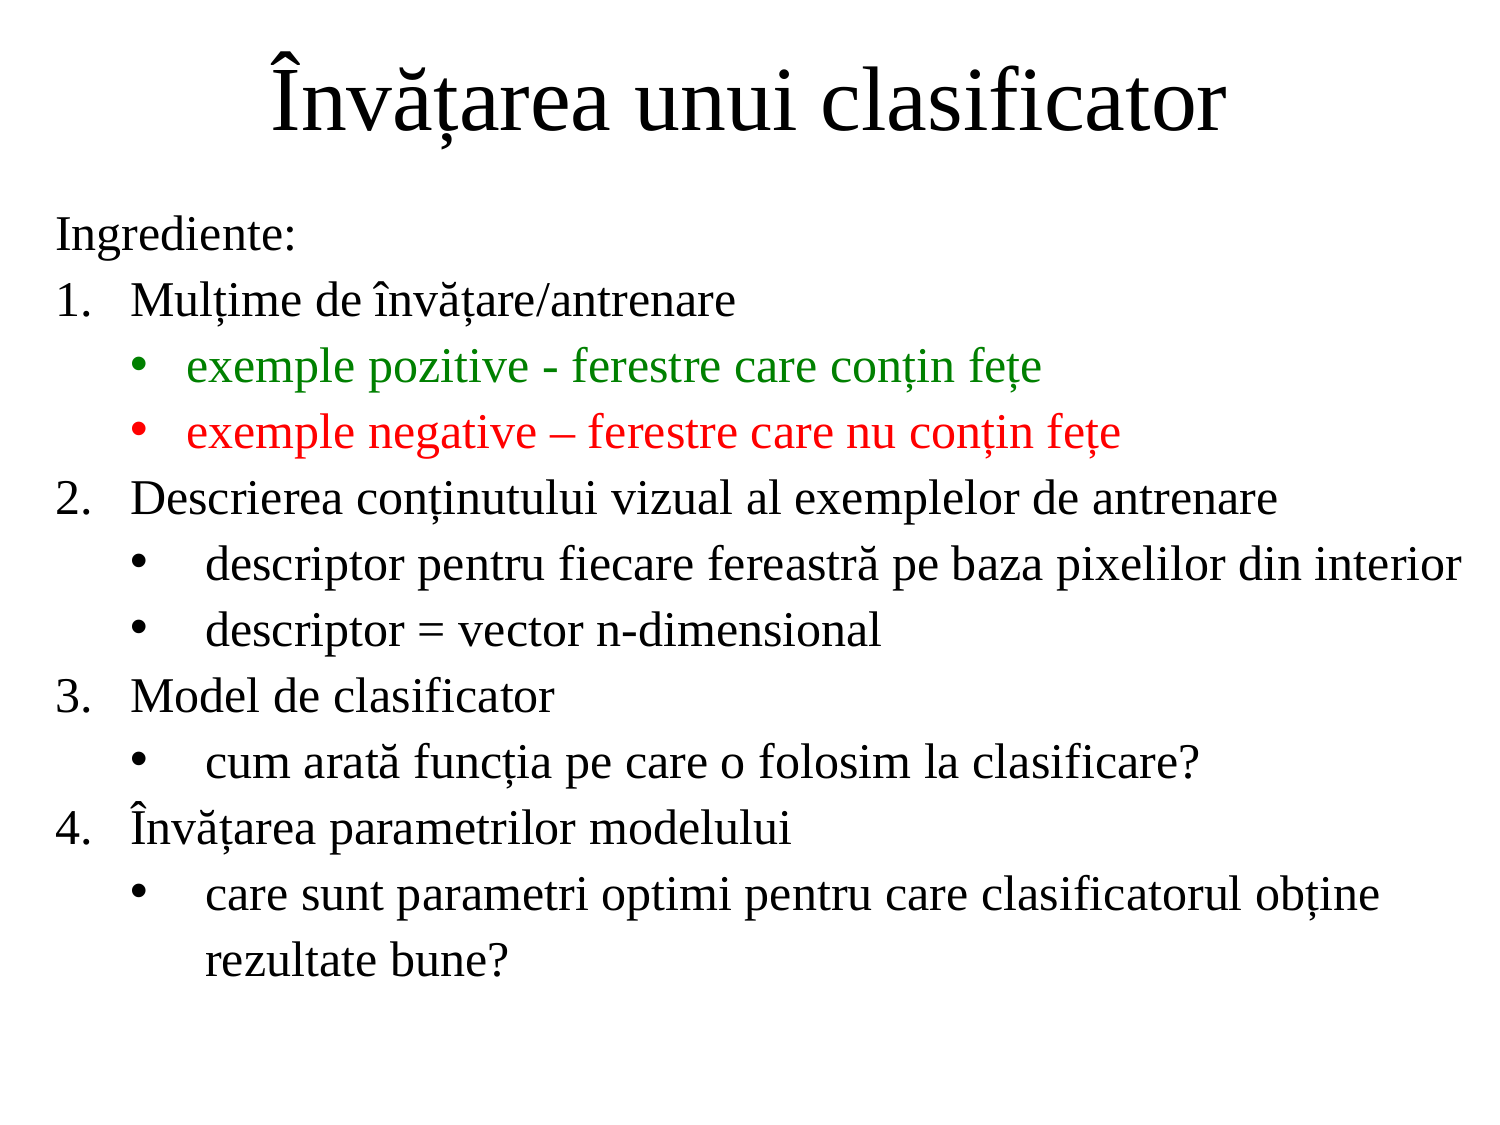

Învățarea unui clasificator
Ingrediente:
Mulțime de învățare/antrenare
exemple pozitive - ferestre care conțin fețe
exemple negative – ferestre care nu conțin fețe
Descrierea conținutului vizual al exemplelor de antrenare
descriptor pentru fiecare fereastră pe baza pixelilor din interior
descriptor = vector n-dimensional
Model de clasificator
cum arată funcția pe care o folosim la clasificare?
Învățarea parametrilor modelului
care sunt parametri optimi pentru care clasificatorul obține rezultate bune?